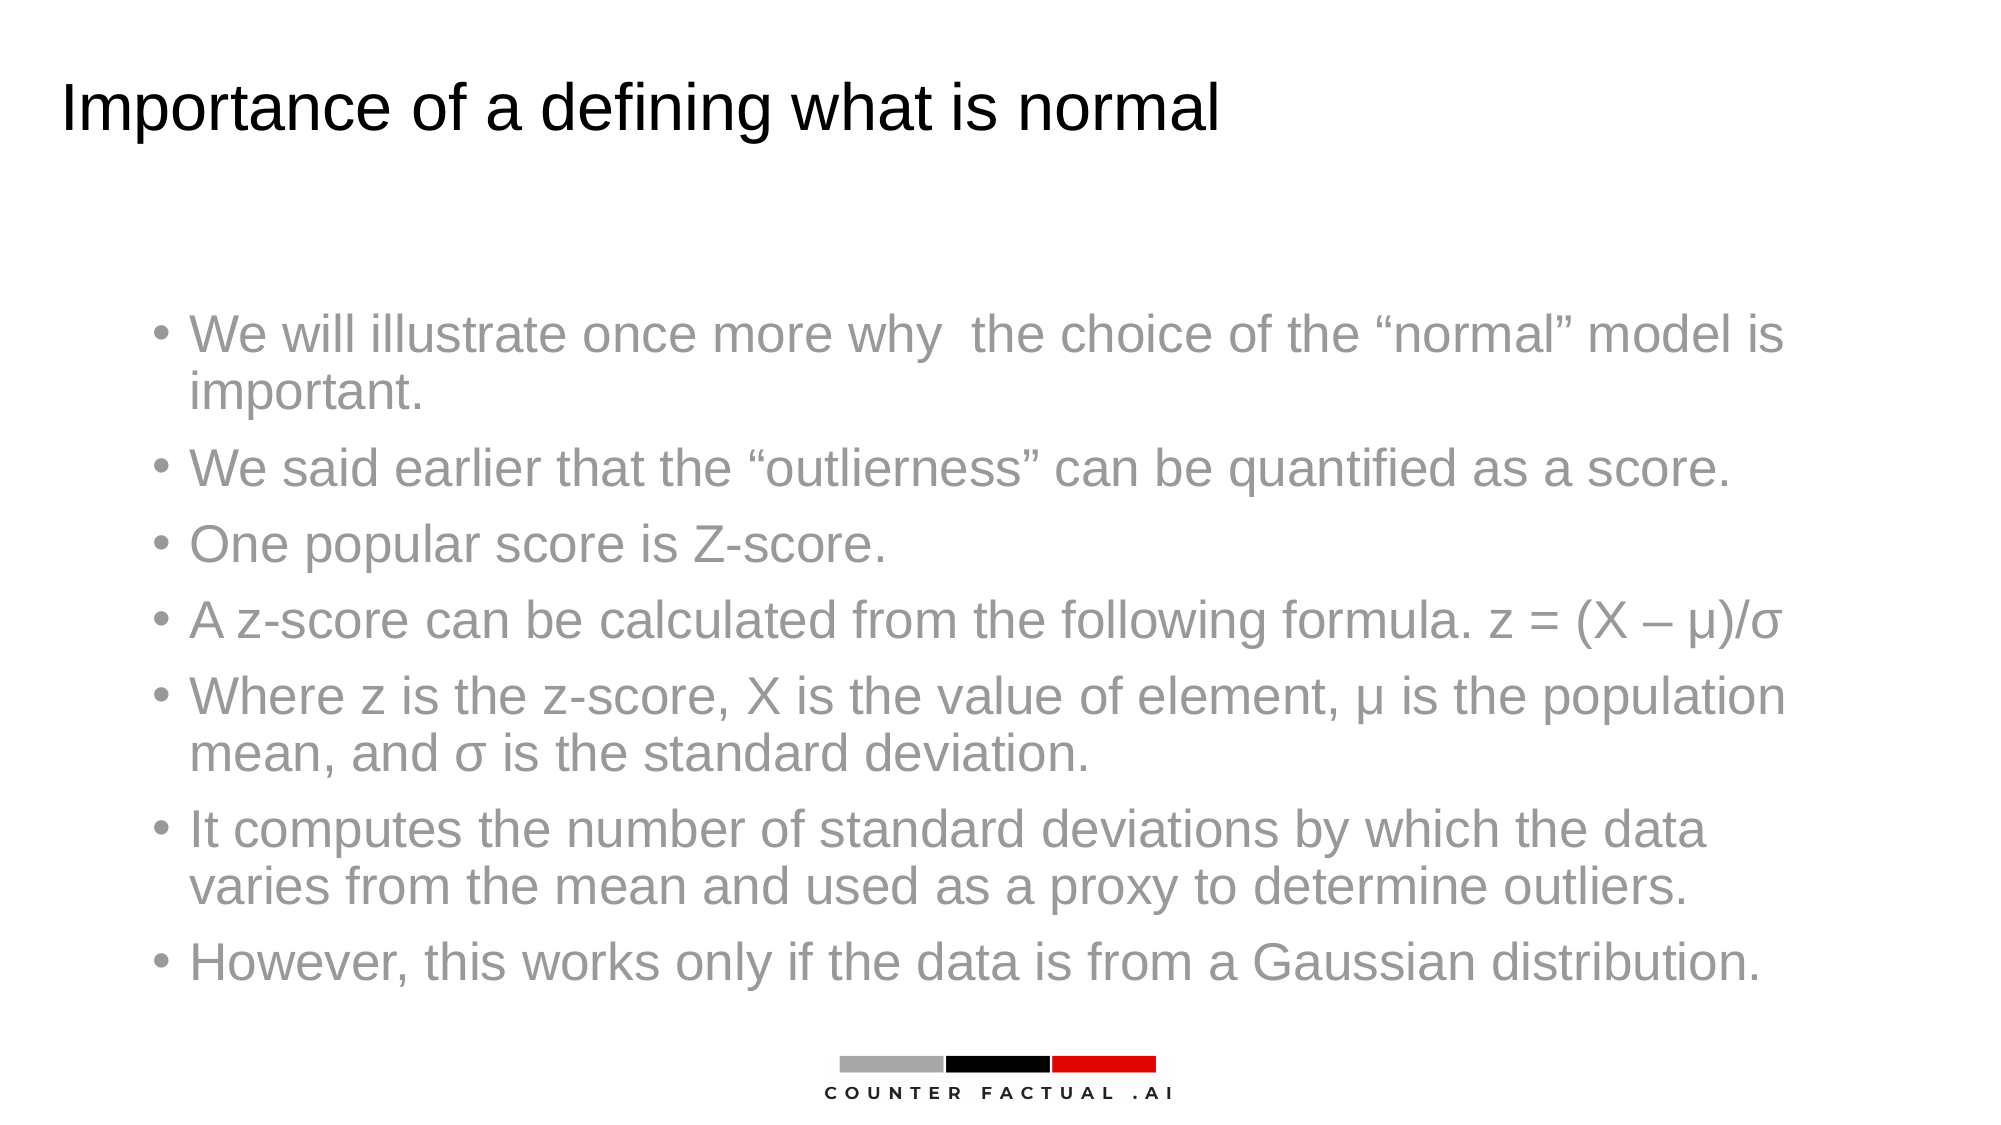

# Importance of a defining what is normal
We will illustrate once more why  the choice of the “normal” model is important.
We said earlier that the “outlierness” can be quantified as a score.
One popular score is Z-score.
A z-score can be calculated from the following formula. z = (X – μ)/σ
Where z is the z-score, X is the value of element, μ is the population mean, and σ is the standard deviation.
It computes the number of standard deviations by which the data varies from the mean and used as a proxy to determine outliers.
However, this works only if the data is from a Gaussian distribution.